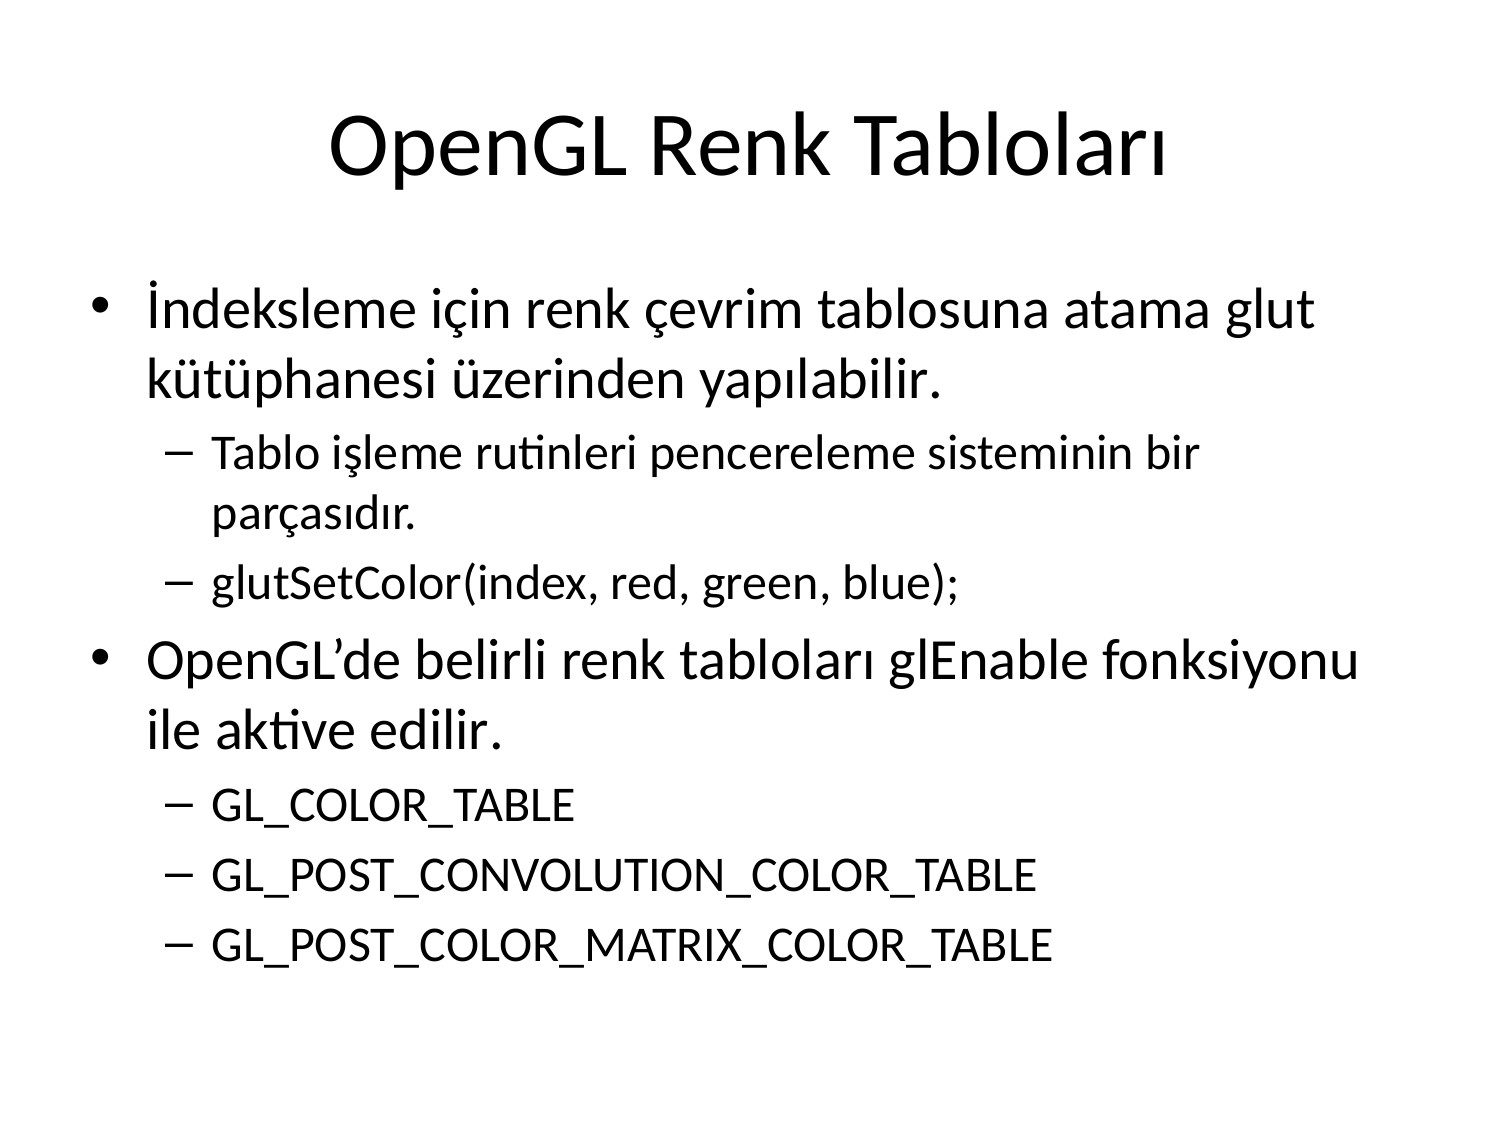

# OpenGL Renk Tabloları
İndeksleme için renk çevrim tablosuna atama glut kütüphanesi üzerinden yapılabilir.
Tablo işleme rutinleri pencereleme sisteminin bir parçasıdır.
glutSetColor(index, red, green, blue);
OpenGL’de belirli renk tabloları glEnable fonksiyonu ile aktive edilir.
GL_COLOR_TABLE
GL_POST_CONVOLUTION_COLOR_TABLE
GL_POST_COLOR_MATRIX_COLOR_TABLE